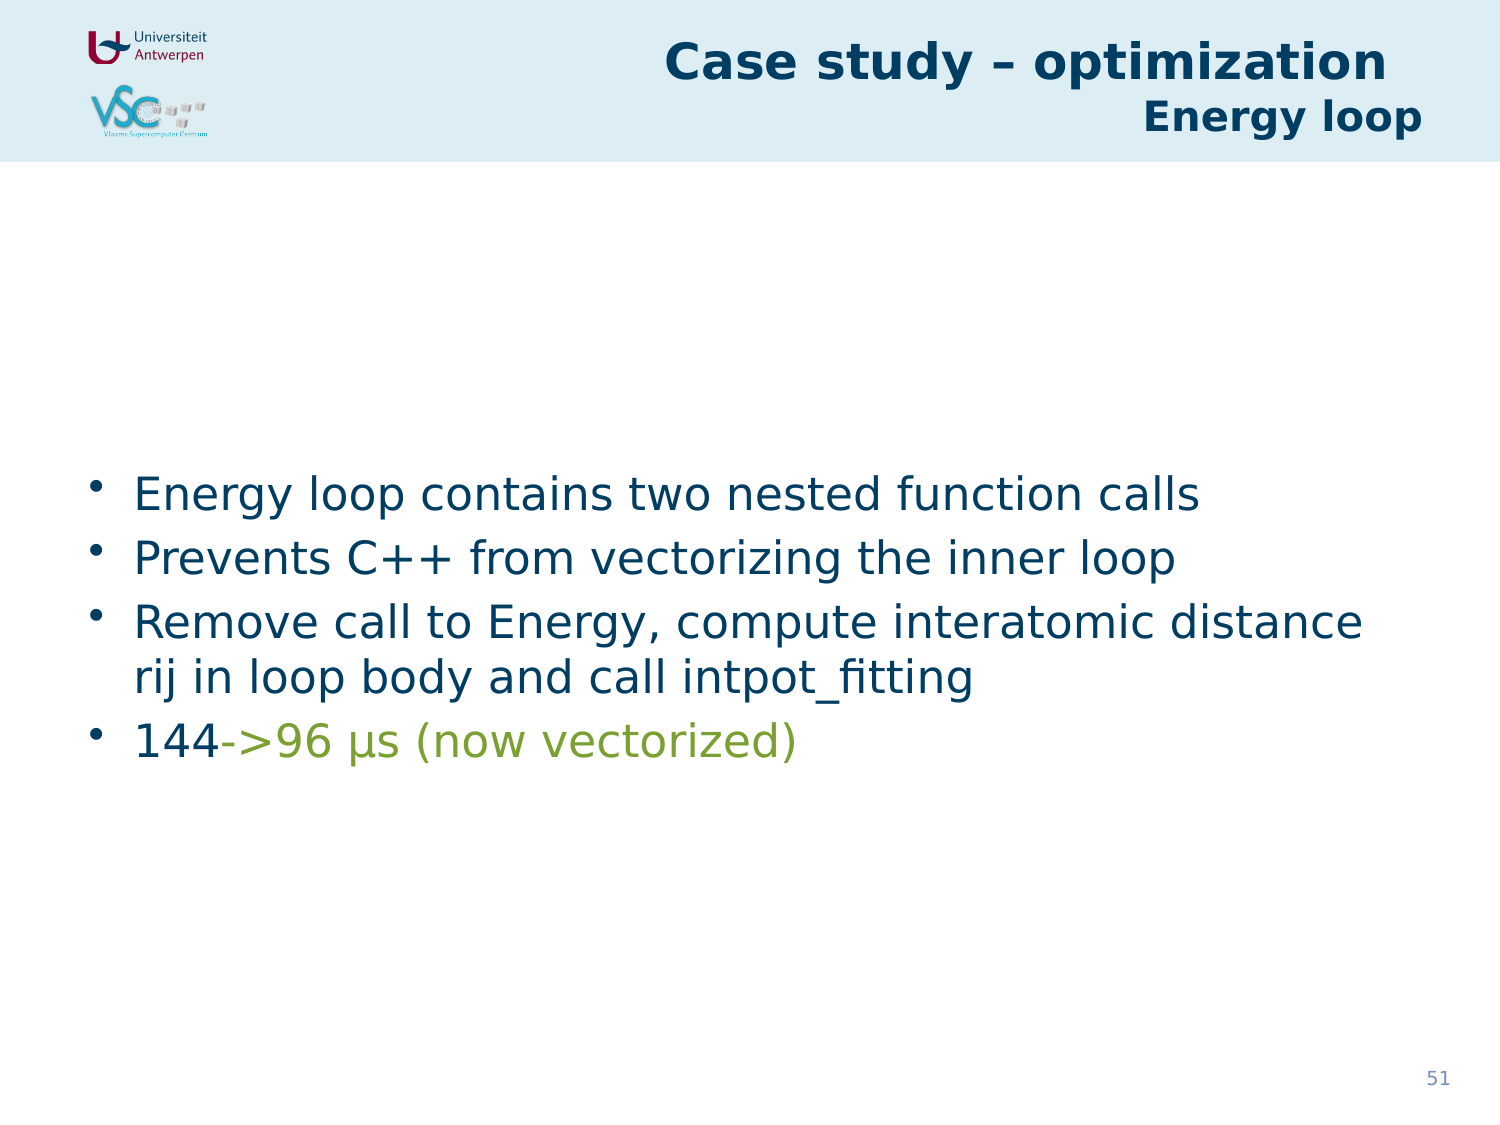

# Case study – optimization Energy loop
Energy loop contains two nested function calls
Prevents C++ from vectorizing the inner loop
Remove call to Energy, compute interatomic distance rij in loop body and call intpot_fitting
144->96 µs (now vectorized)